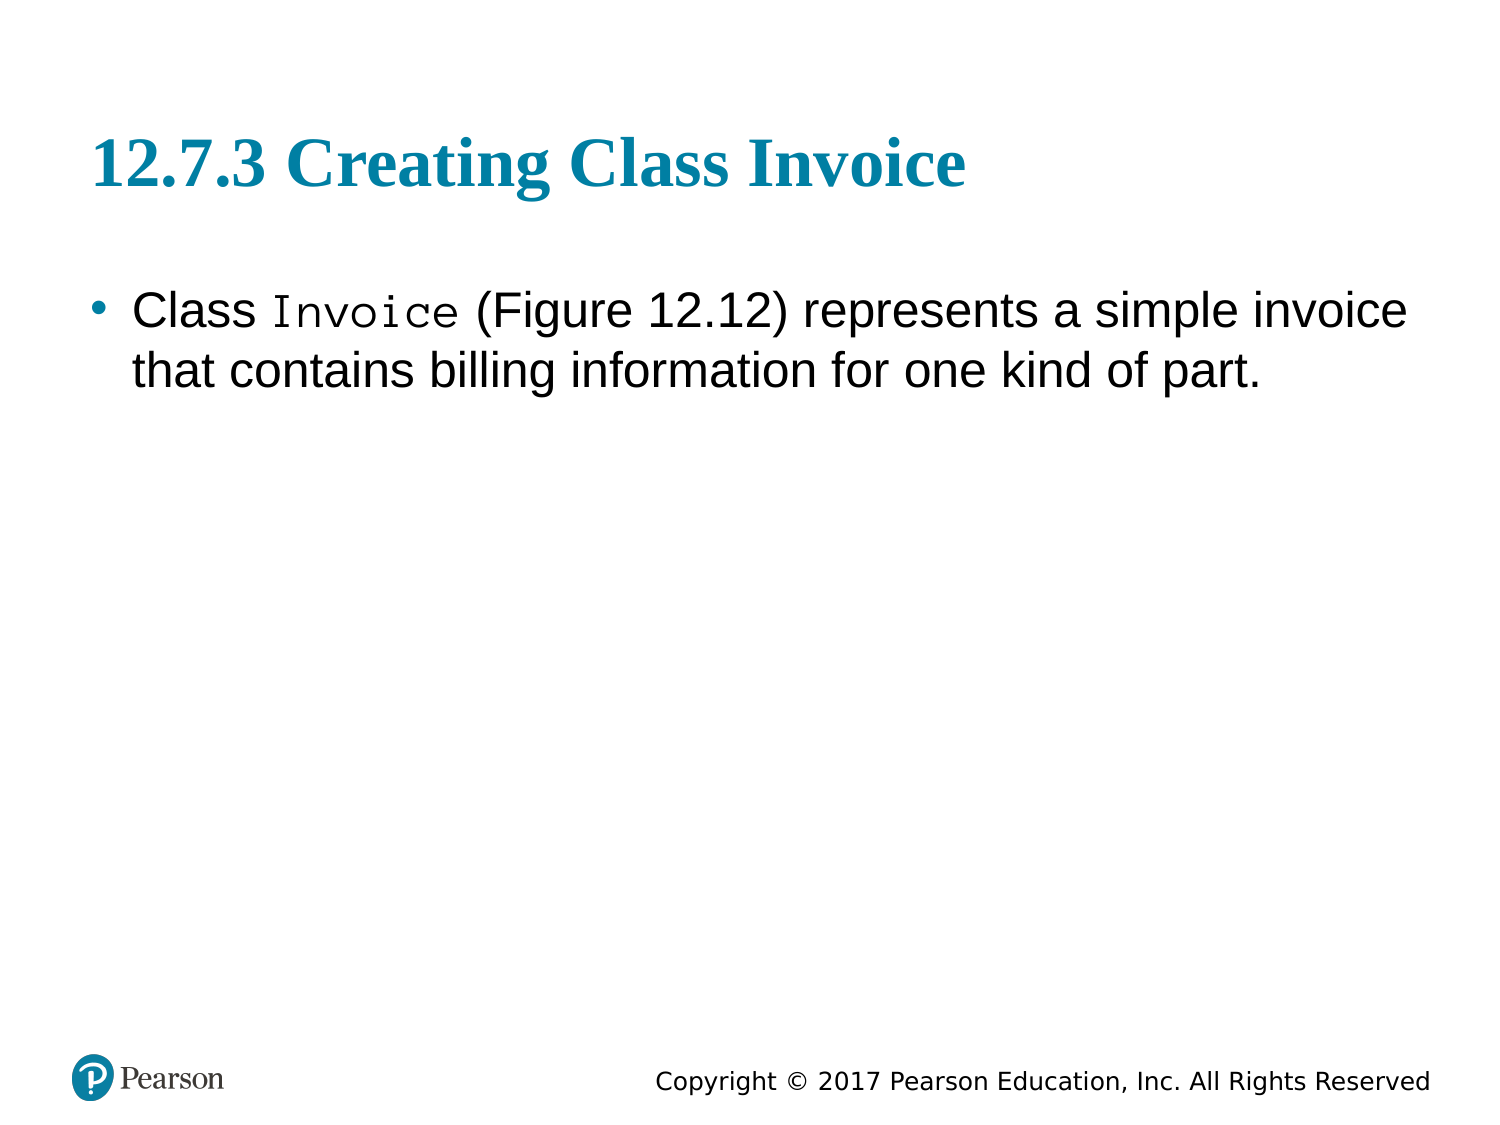

# 12.7.3 Creating Class Invoice
Class Invoice (Figure 12.12) represents a simple invoice that contains billing information for one kind of part.